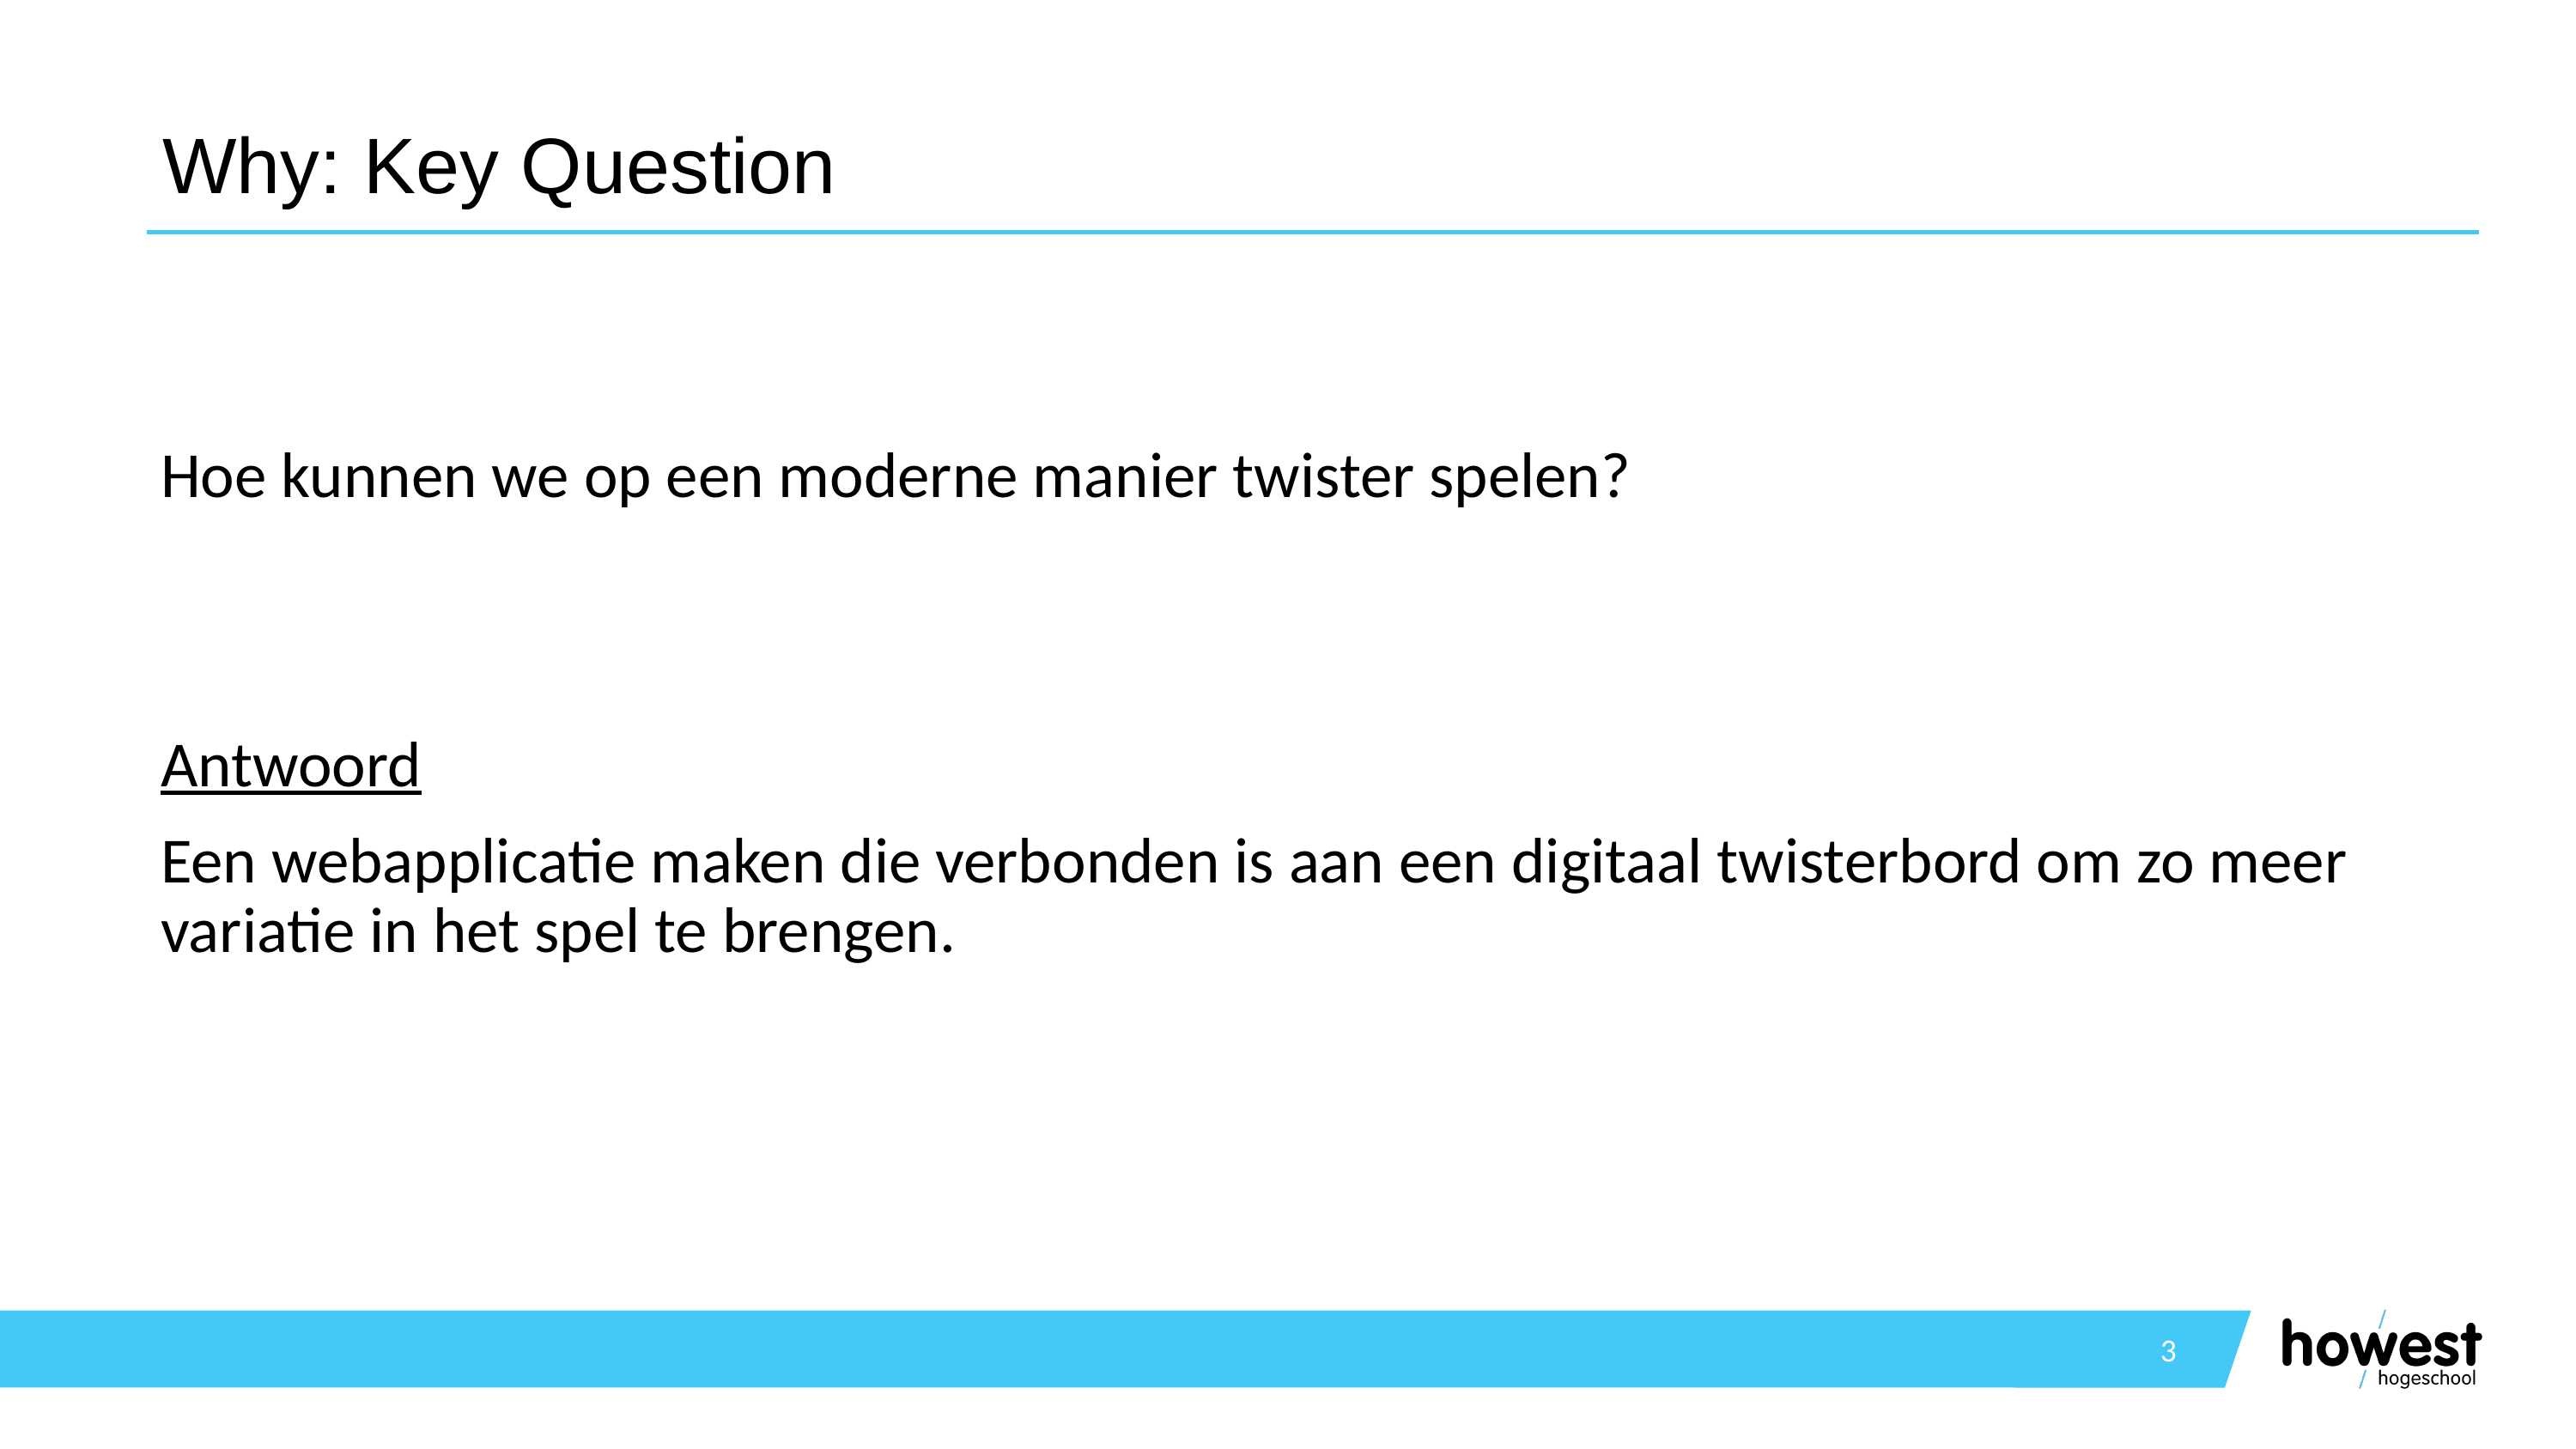

# Why: Key Question

Hoe kunnen we op een moderne manier twister spelen?

Antwoord
Een webapplicatie maken die verbonden is aan een digitaal twisterbord om zo meer variatie in het spel te brengen.
3